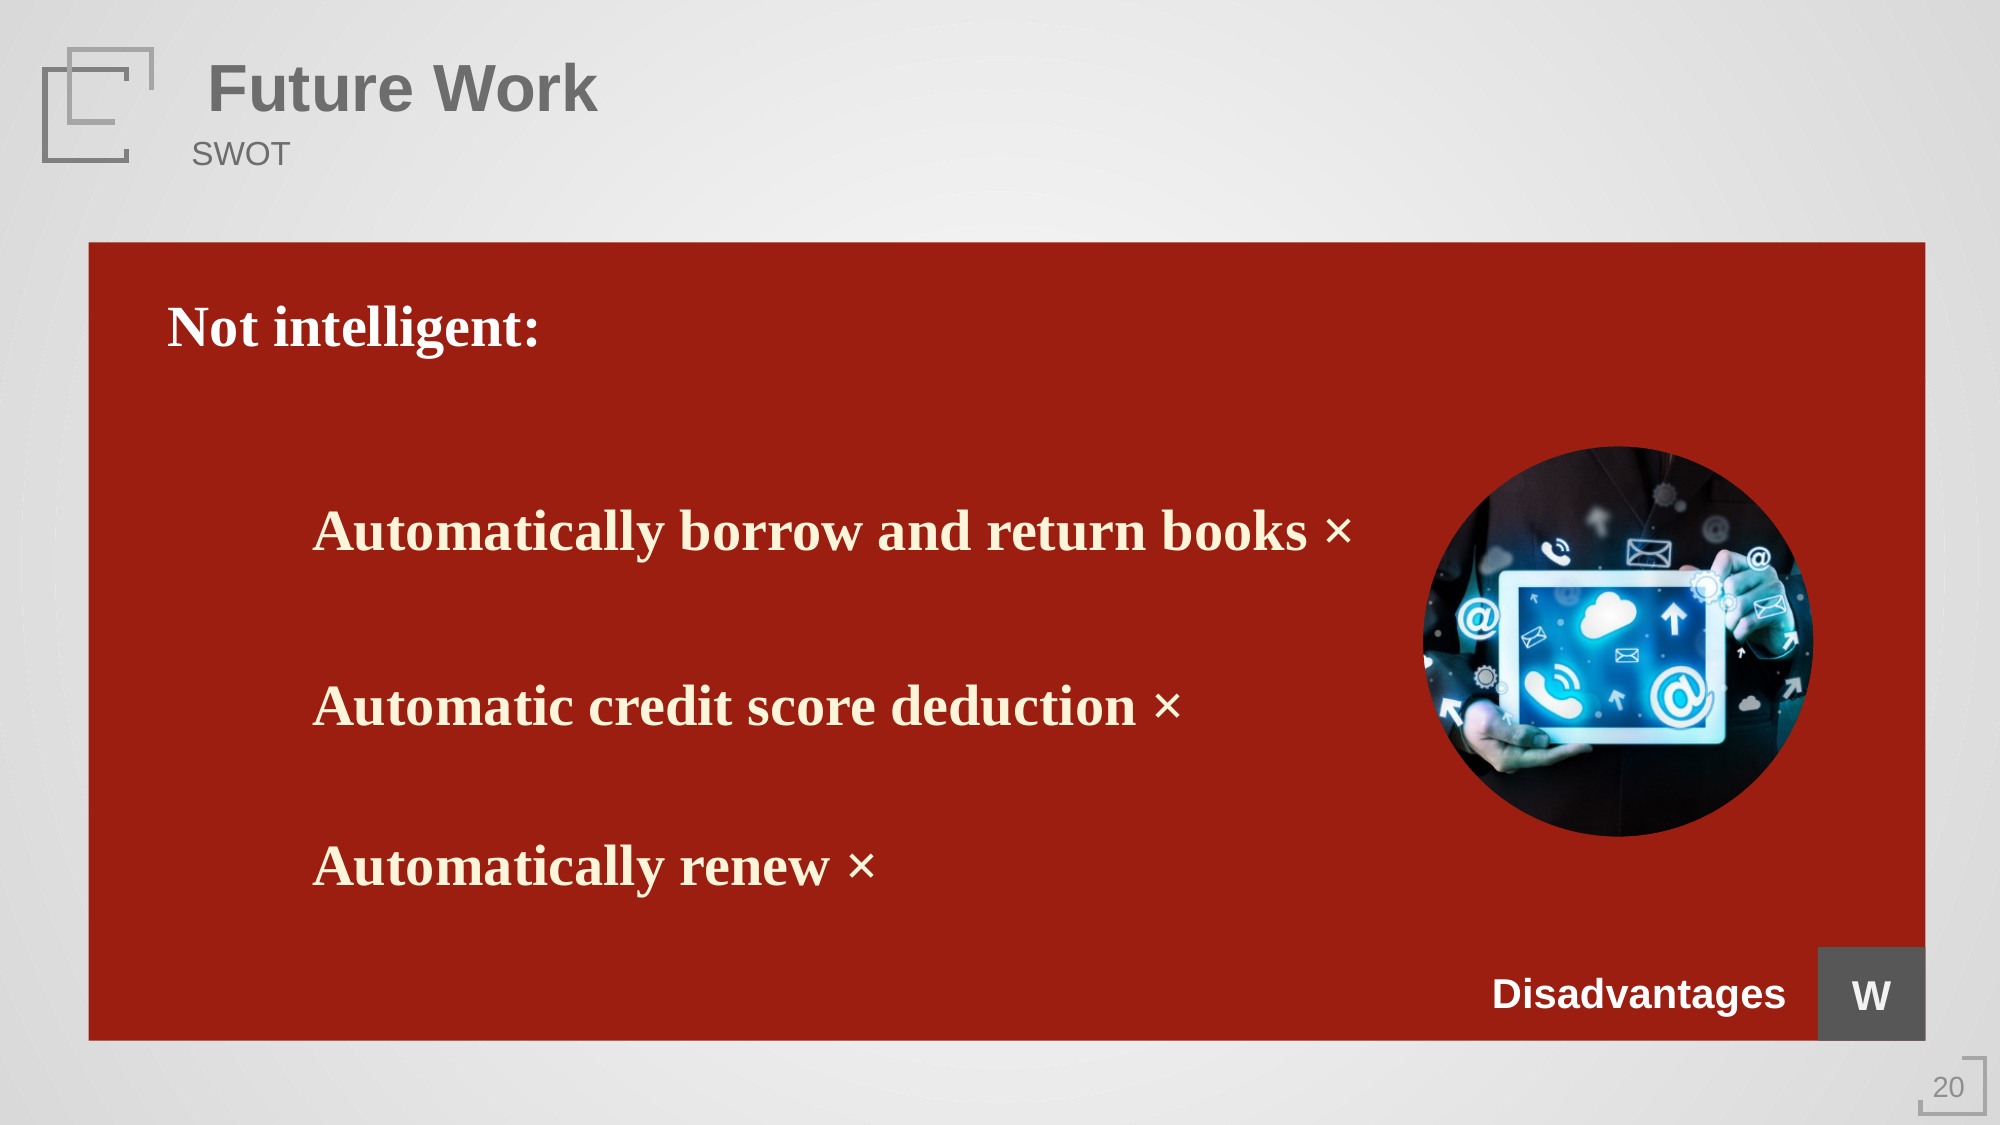

Future Work
SWOT

Not intelligent:

Automatically borrow and return books ×
Automatic credit score deduction ×
Automatically renew ×
W
Disadvantages